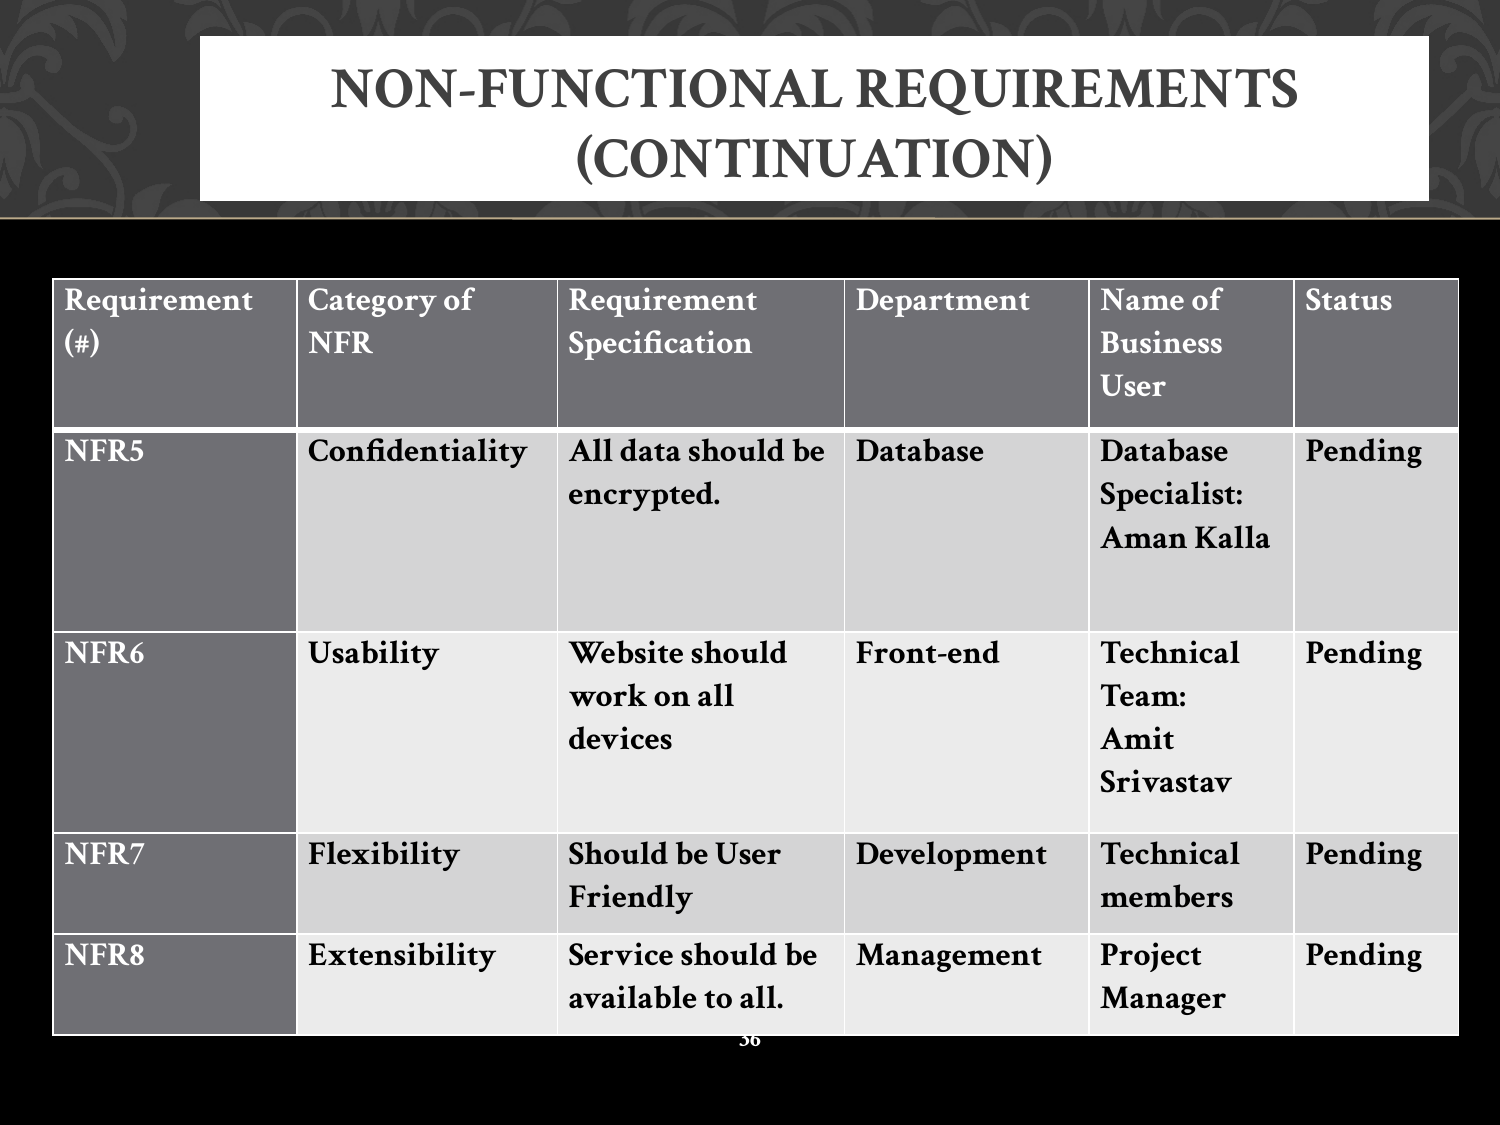

# NON-FUNCTIONAL REQUIREMENTS (CONTINUATION)
| Requirement (#) | Category of NFR | Requirement Specification | Department | Name of Business User | Status |
| --- | --- | --- | --- | --- | --- |
| NFR5 | Confidentiality | All data should be encrypted. | Database | Database Specialist: Aman Kalla | Pending |
| NFR6 | Usability | Website should work on all devices | Front-end | Technical Team: Amit Srivastav | Pending |
| NFR7 | Flexibility | Should be User Friendly | Development | Technical members | Pending |
| NFR8 | Extensibility | Service should be available to all. | Management | Project Manager | Pending |
36